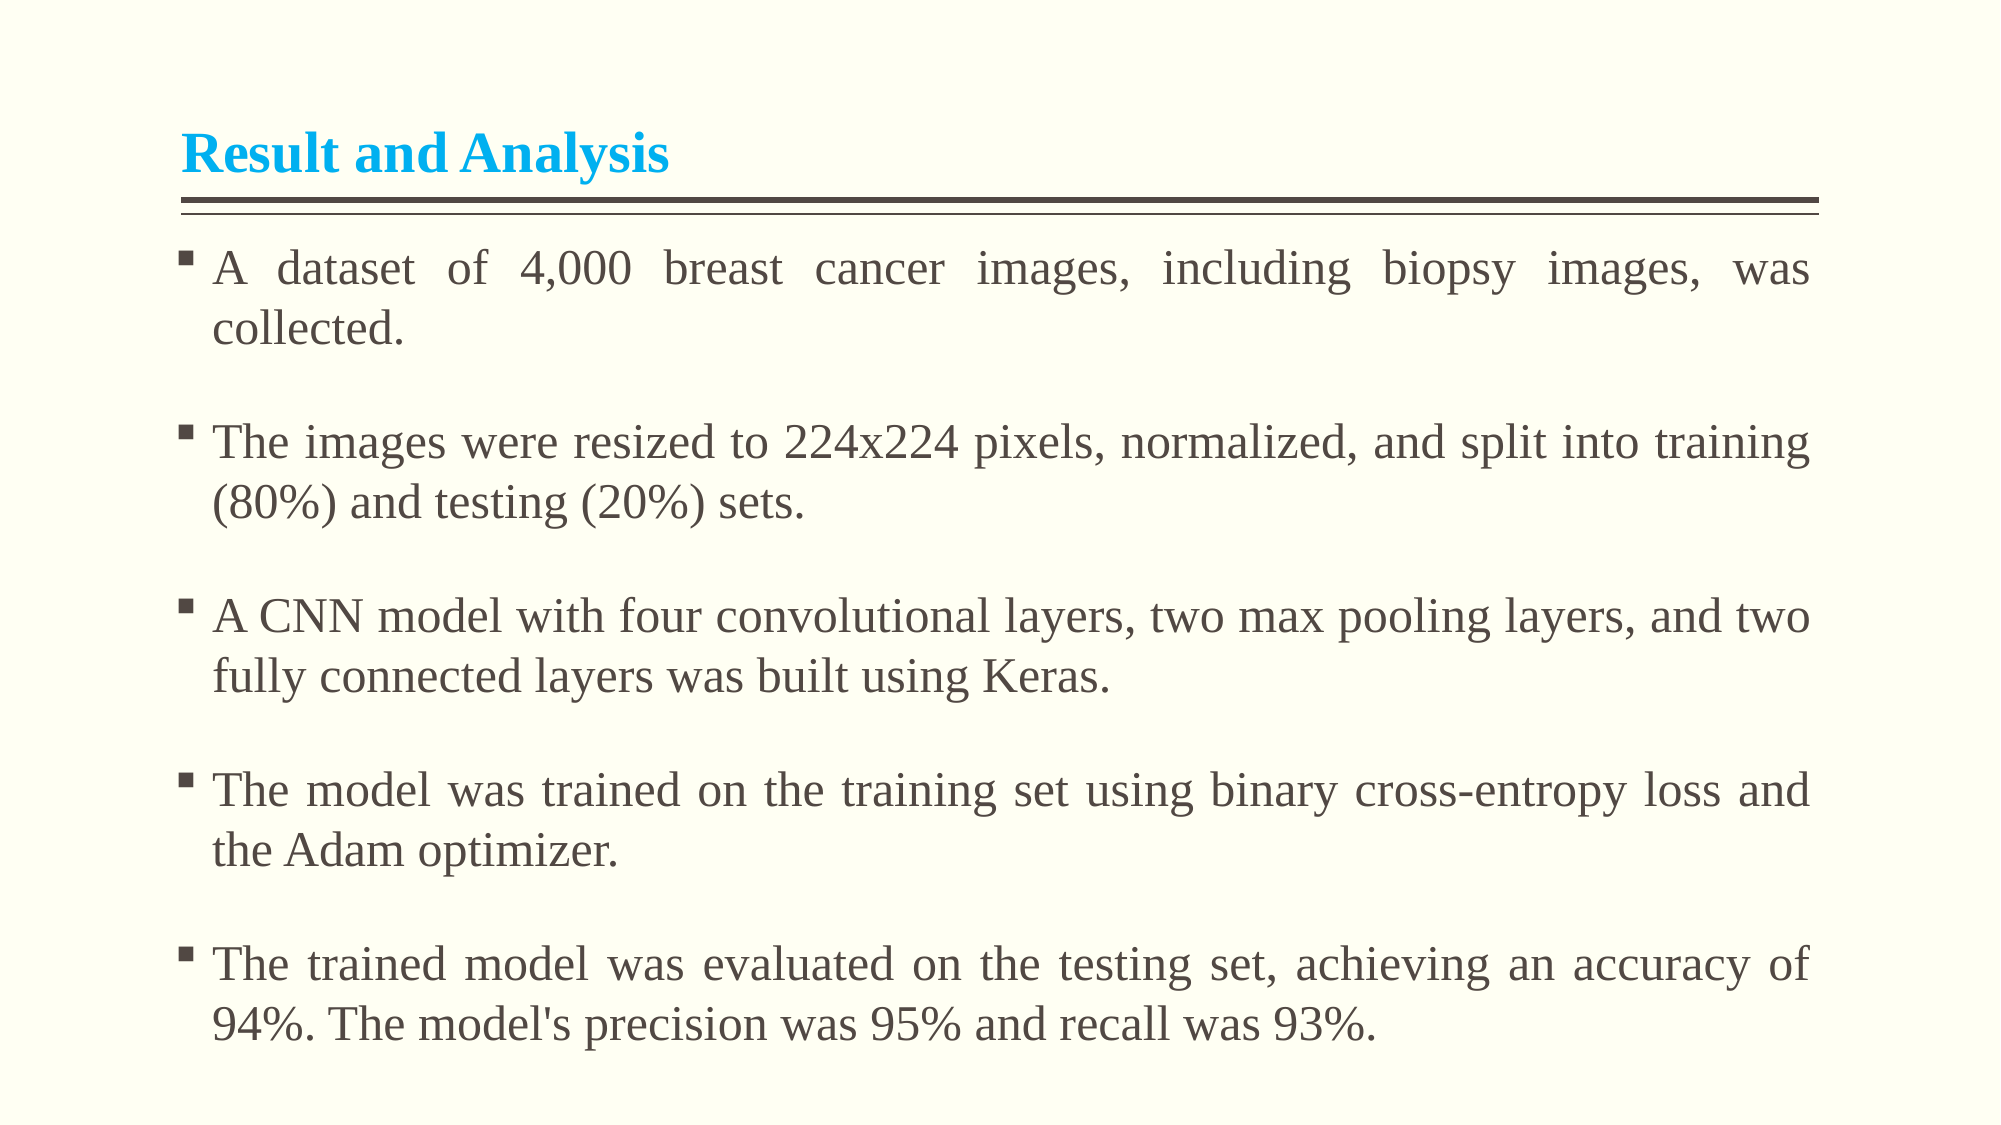

# Result and Analysis
A dataset of 4,000 breast cancer images, including biopsy images, was collected.
The images were resized to 224x224 pixels, normalized, and split into training (80%) and testing (20%) sets.
A CNN model with four convolutional layers, two max pooling layers, and two fully connected layers was built using Keras.
The model was trained on the training set using binary cross-entropy loss and the Adam optimizer.
The trained model was evaluated on the testing set, achieving an accuracy of 94%. The model's precision was 95% and recall was 93%.